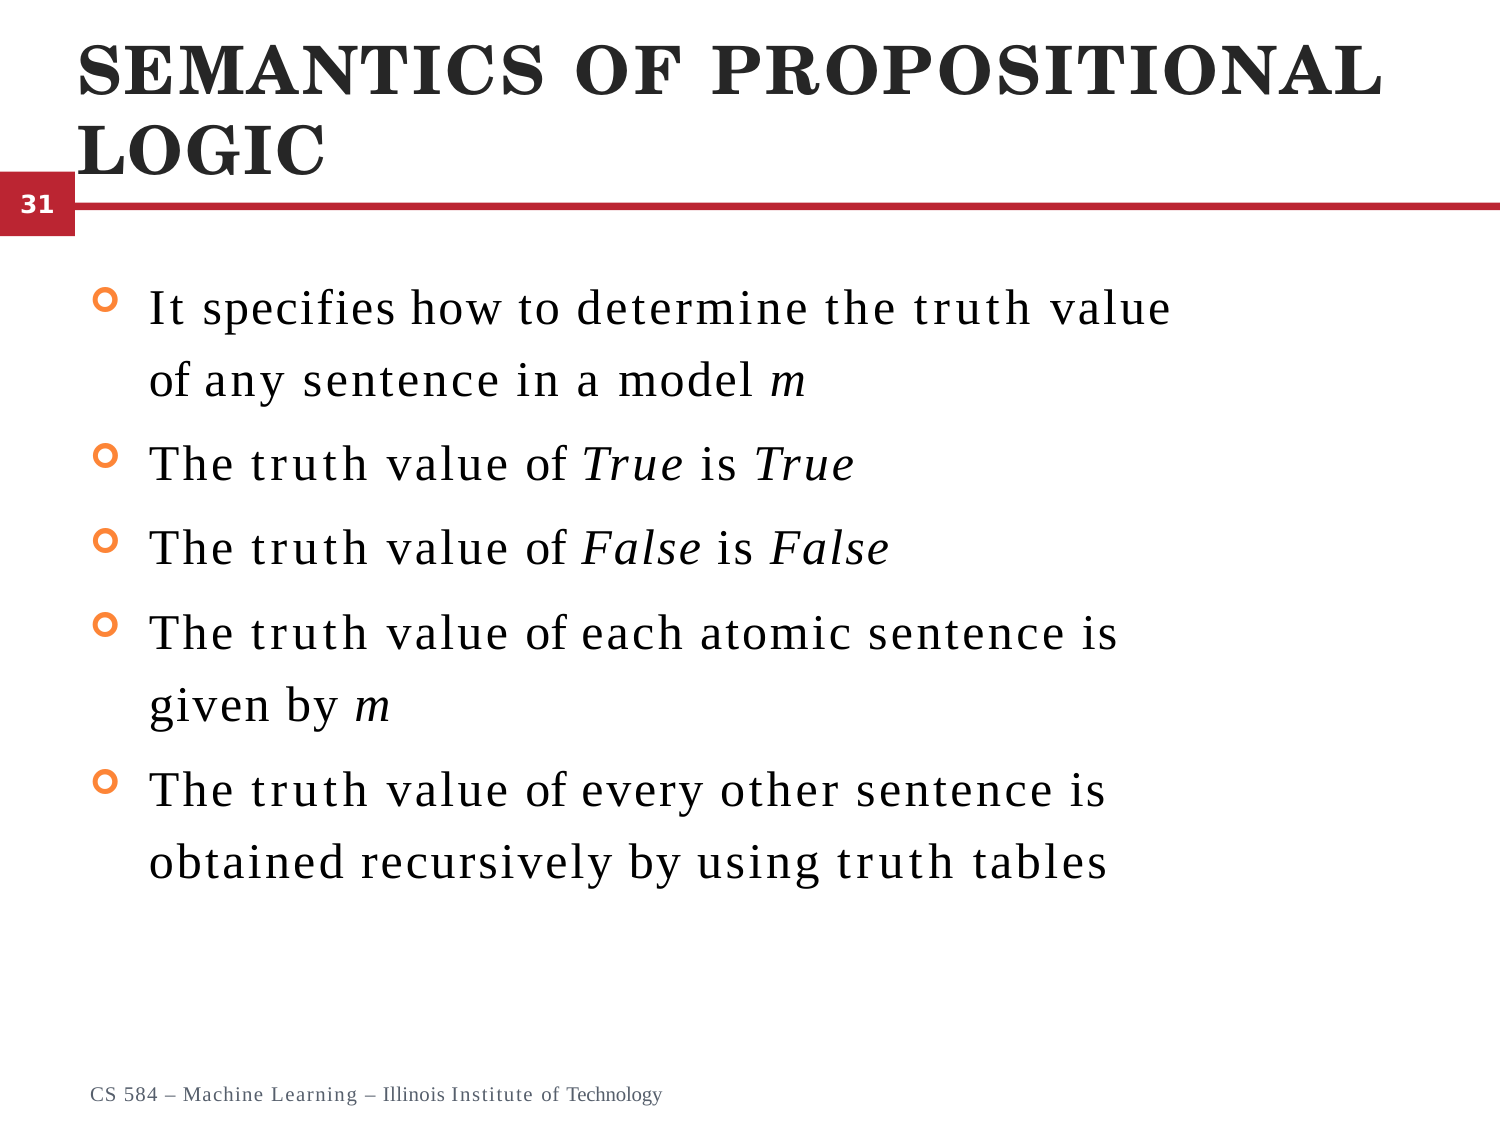

# Semantics of Propositional Logic
It specifies how to determine the truth value of any sentence in a model m
The truth value of True is True
The truth value of False is False
The truth value of each atomic sentence is given by m
The truth value of every other sentence is obtained recursively by using truth tables
17
CS 584 – Machine Learning – Illinois Institute of Technology